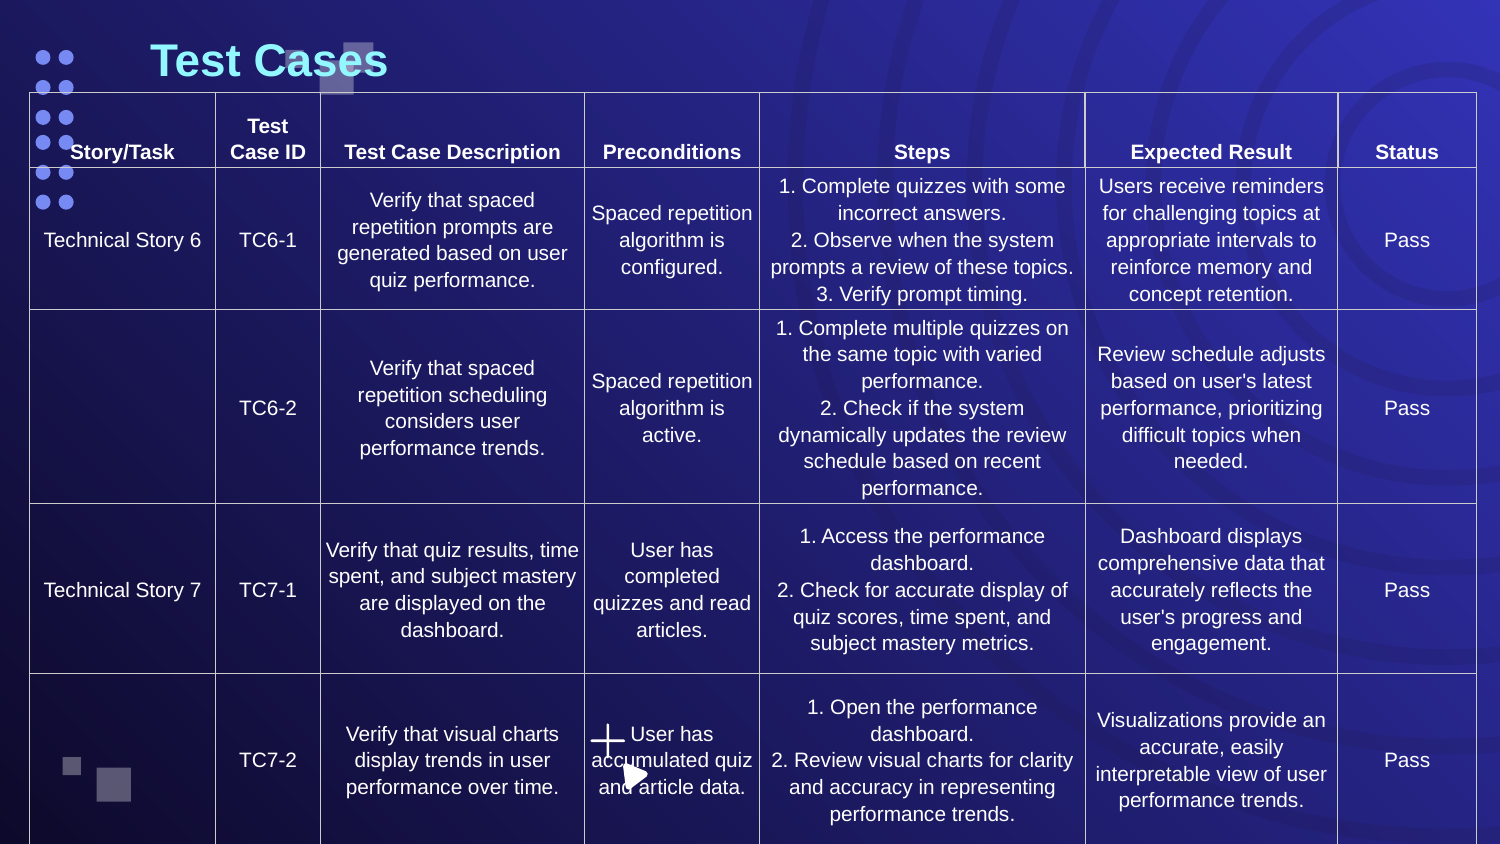

# Test Cases
| Story/Task | Test Case ID | Test Case Description | Preconditions | Steps | Expected Result | Status |
| --- | --- | --- | --- | --- | --- | --- |
| Technical Story 6 | TC6-1 | Verify that spaced repetition prompts are generated based on user quiz performance. | Spaced repetition algorithm is configured. | 1. Complete quizzes with some incorrect answers. 2. Observe when the system prompts a review of these topics. 3. Verify prompt timing. | Users receive reminders for challenging topics at appropriate intervals to reinforce memory and concept retention. | Pass |
|  | TC6-2 | Verify that spaced repetition scheduling considers user performance trends. | Spaced repetition algorithm is active. | 1. Complete multiple quizzes on the same topic with varied performance. 2. Check if the system dynamically updates the review schedule based on recent performance. | Review schedule adjusts based on user's latest performance, prioritizing difficult topics when needed. | Pass |
| Technical Story 7 | TC7-1 | Verify that quiz results, time spent, and subject mastery are displayed on the dashboard. | User has completed quizzes and read articles. | 1. Access the performance dashboard. 2. Check for accurate display of quiz scores, time spent, and subject mastery metrics. | Dashboard displays comprehensive data that accurately reflects the user's progress and engagement. | Pass |
|  | TC7-2 | Verify that visual charts display trends in user performance over time. | User has accumulated quiz and article data. | 1. Open the performance dashboard. 2. Review visual charts for clarity and accuracy in representing performance trends. | Visualizations provide an accurate, easily interpretable view of user performance trends. | Pass |